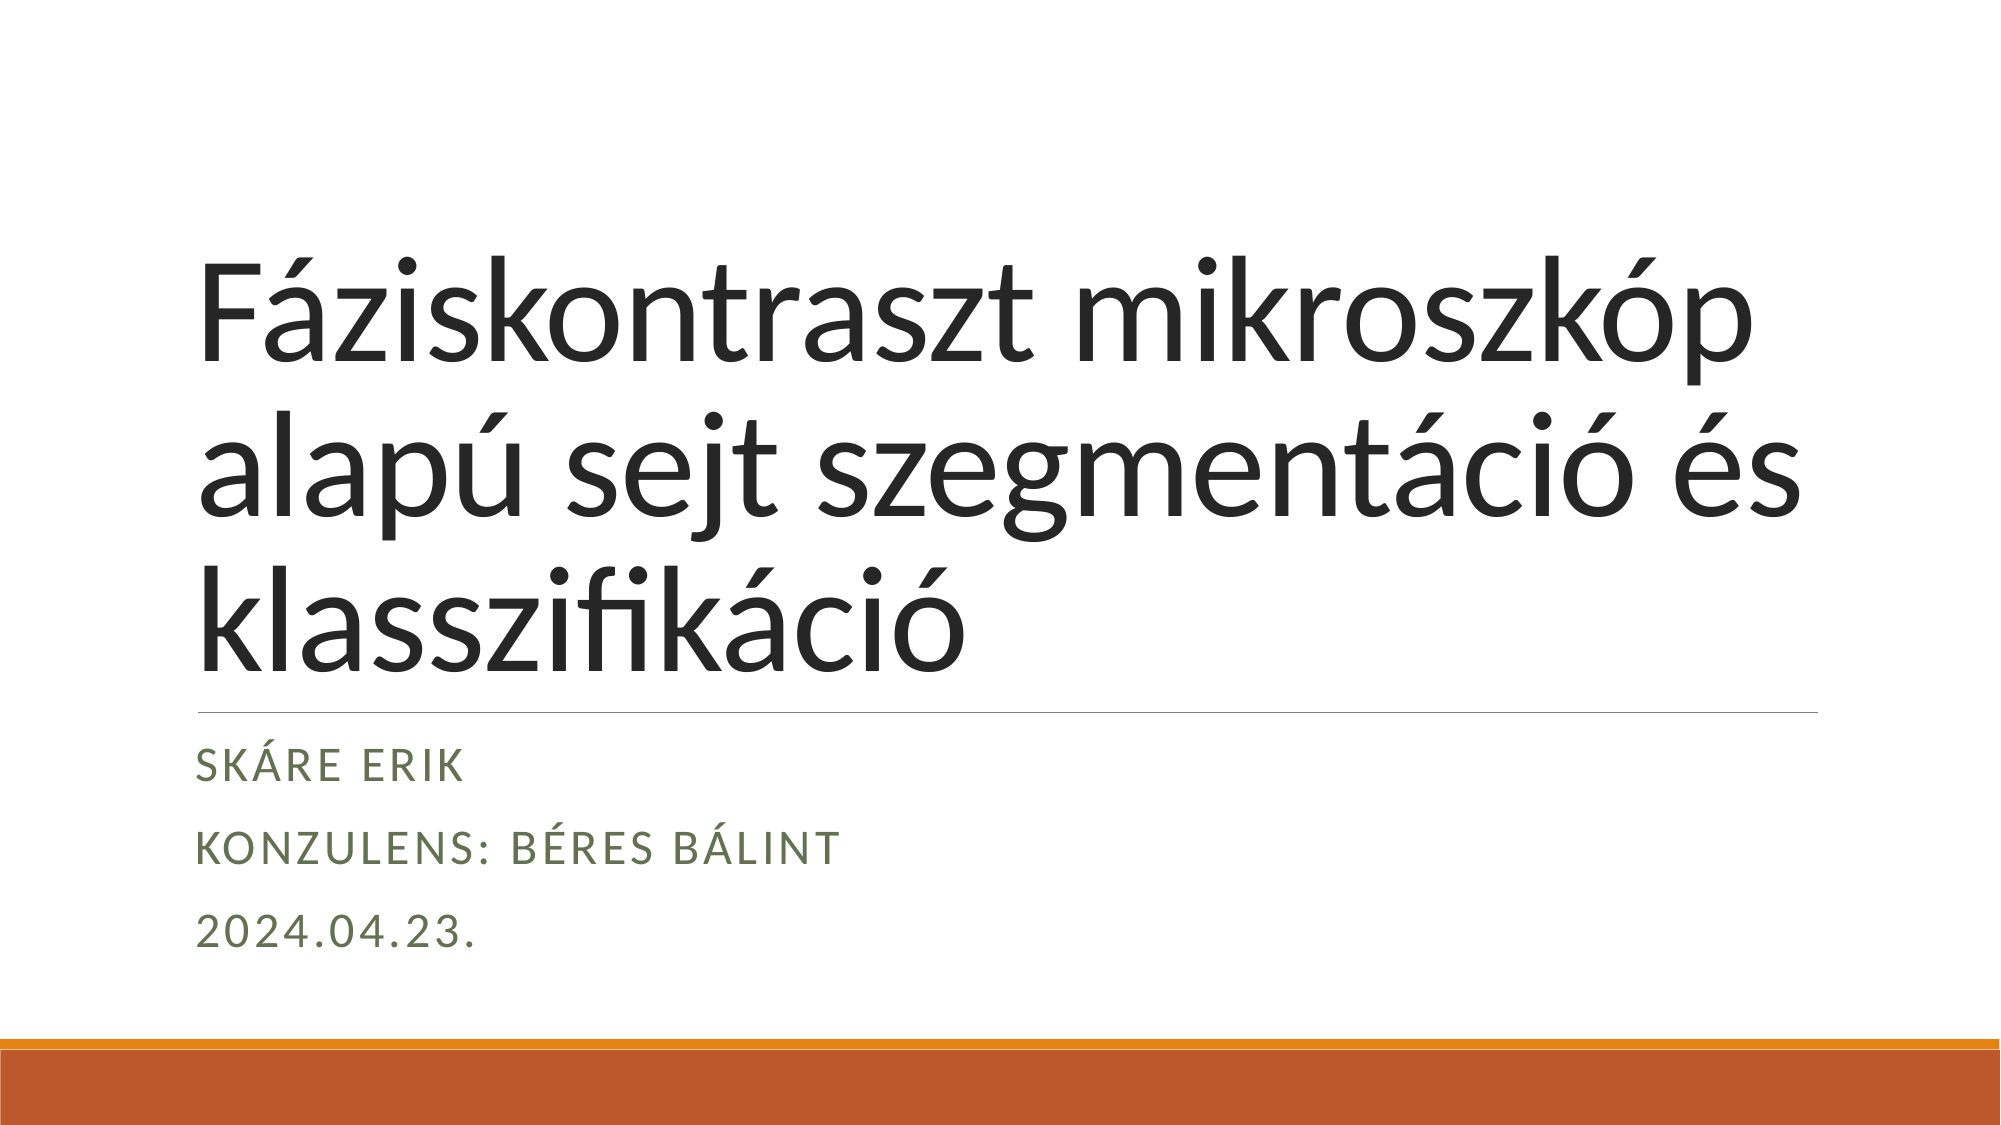

# Fáziskontraszt mikroszkóp alapú sejt szegmentáció és klasszifikáció
SKÁRE ERIK
KONZULENS: BÉRES BÁLINT
2024.04.23.